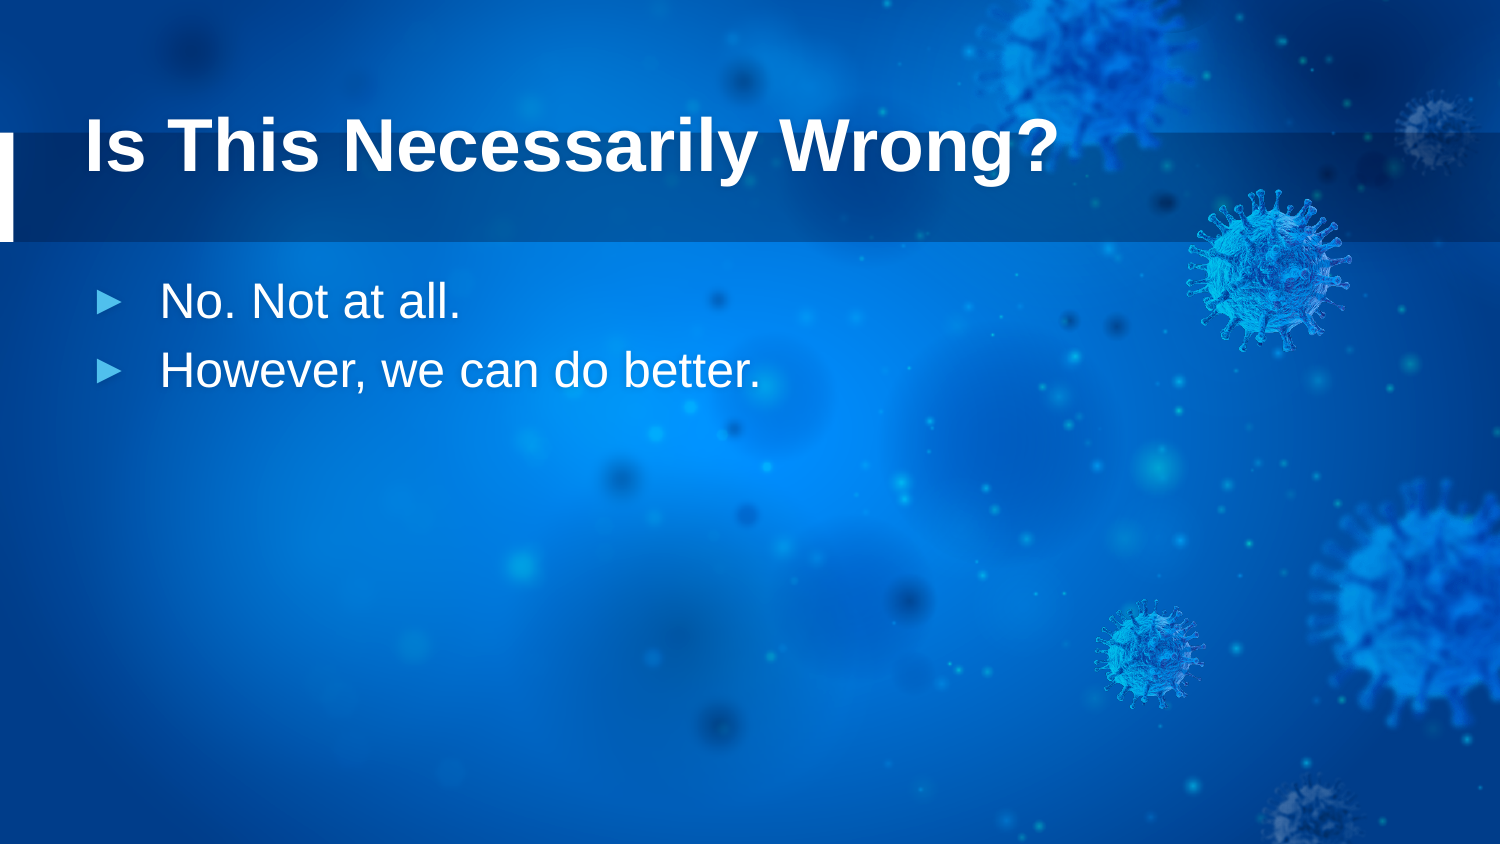

# Is This Necessarily Wrong?
No. Not at all.
However, we can do better.